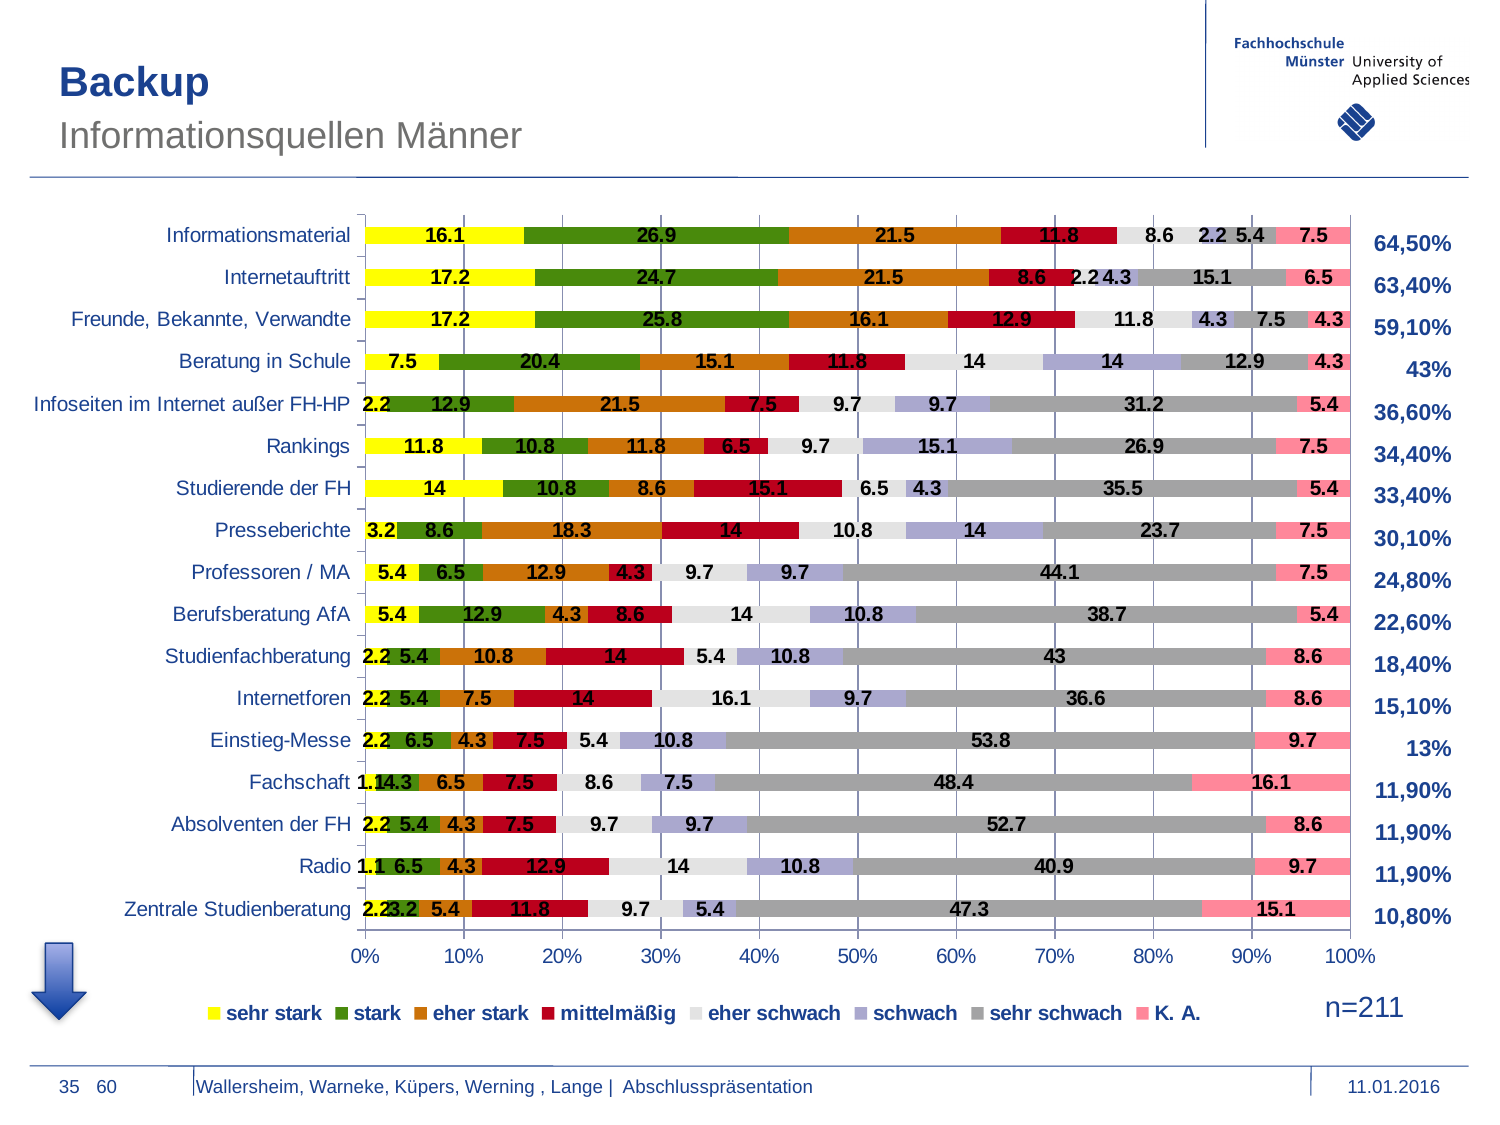

Backup
Informationsquellen Männer

### Chart

| Category | sehr stark | stark | eher stark | mittelmäßig | eher schwach | schwach | sehr schwach | K. A. |
|---|---|---|---|---|---|---|---|---|
| Zentrale Studienberatung | 2.2 | 3.2 | 5.4 | 11.8 | 9.700000000000001 | 5.4 | 47.3 | 15.1 |
| Radio | 1.1 | 6.5 | 4.3 | 12.9 | 14.0 | 10.8 | 40.9 | 9.700000000000001 |
| Absolventen der FH | 2.2 | 5.4 | 4.3 | 7.5 | 9.700000000000001 | 9.700000000000001 | 52.7 | 8.6 |
| Fachschaft | 1.1 | 4.3 | 6.5 | 7.5 | 8.6 | 7.5 | 48.4 | 16.1 |
| Einstieg-Messe | 2.2 | 6.5 | 4.3 | 7.5 | 5.4 | 10.8 | 53.8 | 9.700000000000001 |
| Internetforen | 2.2 | 5.4 | 7.5 | 14.0 | 16.1 | 9.700000000000001 | 36.6 | 8.6 |
| Studienfachberatung | 2.2 | 5.4 | 10.8 | 14.0 | 5.4 | 10.8 | 43.0 | 8.6 |
| Berufsberatung AfA | 5.4 | 12.9 | 4.3 | 8.6 | 14.0 | 10.8 | 38.7 | 5.4 |
| Professoren / MA | 5.4 | 6.5 | 12.9 | 4.3 | 9.700000000000001 | 9.700000000000001 | 44.1 | 7.5 |
| Presseberichte | 3.2 | 8.6 | 18.3 | 14.0 | 10.8 | 14.0 | 23.7 | 7.5 |
| Studierende der FH | 14.0 | 10.8 | 8.6 | 15.1 | 6.5 | 4.3 | 35.5 | 5.4 |
| Rankings | 11.8 | 10.8 | 11.8 | 6.5 | 9.700000000000001 | 15.1 | 26.9 | 7.5 |
| Infoseiten im Internet außer FH-HP | 2.2 | 12.9 | 21.5 | 7.5 | 9.700000000000001 | 9.700000000000001 | 31.2 | 5.4 |
| Beratung in Schule | 7.5 | 20.4 | 15.1 | 11.8 | 14.0 | 14.0 | 12.9 | 4.3 |
| Freunde, Bekannte, Verwandte | 17.2 | 25.8 | 16.1 | 12.9 | 11.8 | 4.3 | 7.5 | 4.3 |
| Internetauftritt | 17.2 | 24.7 | 21.5 | 8.6 | 2.2 | 4.3 | 15.1 | 6.5 |
| Informationsmaterial | 16.1 | 26.9 | 21.5 | 11.8 | 8.6 | 2.2 | 5.4 | 7.5 |

| 64,50% |
| --- |
| 63,40% |
| 59,10% |
| 43% |
| 36,60% |
| 34,40% |
| 33,40% |
| 30,10% |
| 24,80% |
| 22,60% |
| 18,40% |
| 15,10% |
| 13% |
| 11,90% |
| 11,90% |
| 11,90% |
| 10,80% |

n=211
35
60               Wallersheim, Warneke, Küpers, Werning , Lange |  Abschlusspräsentation
11.01.2016